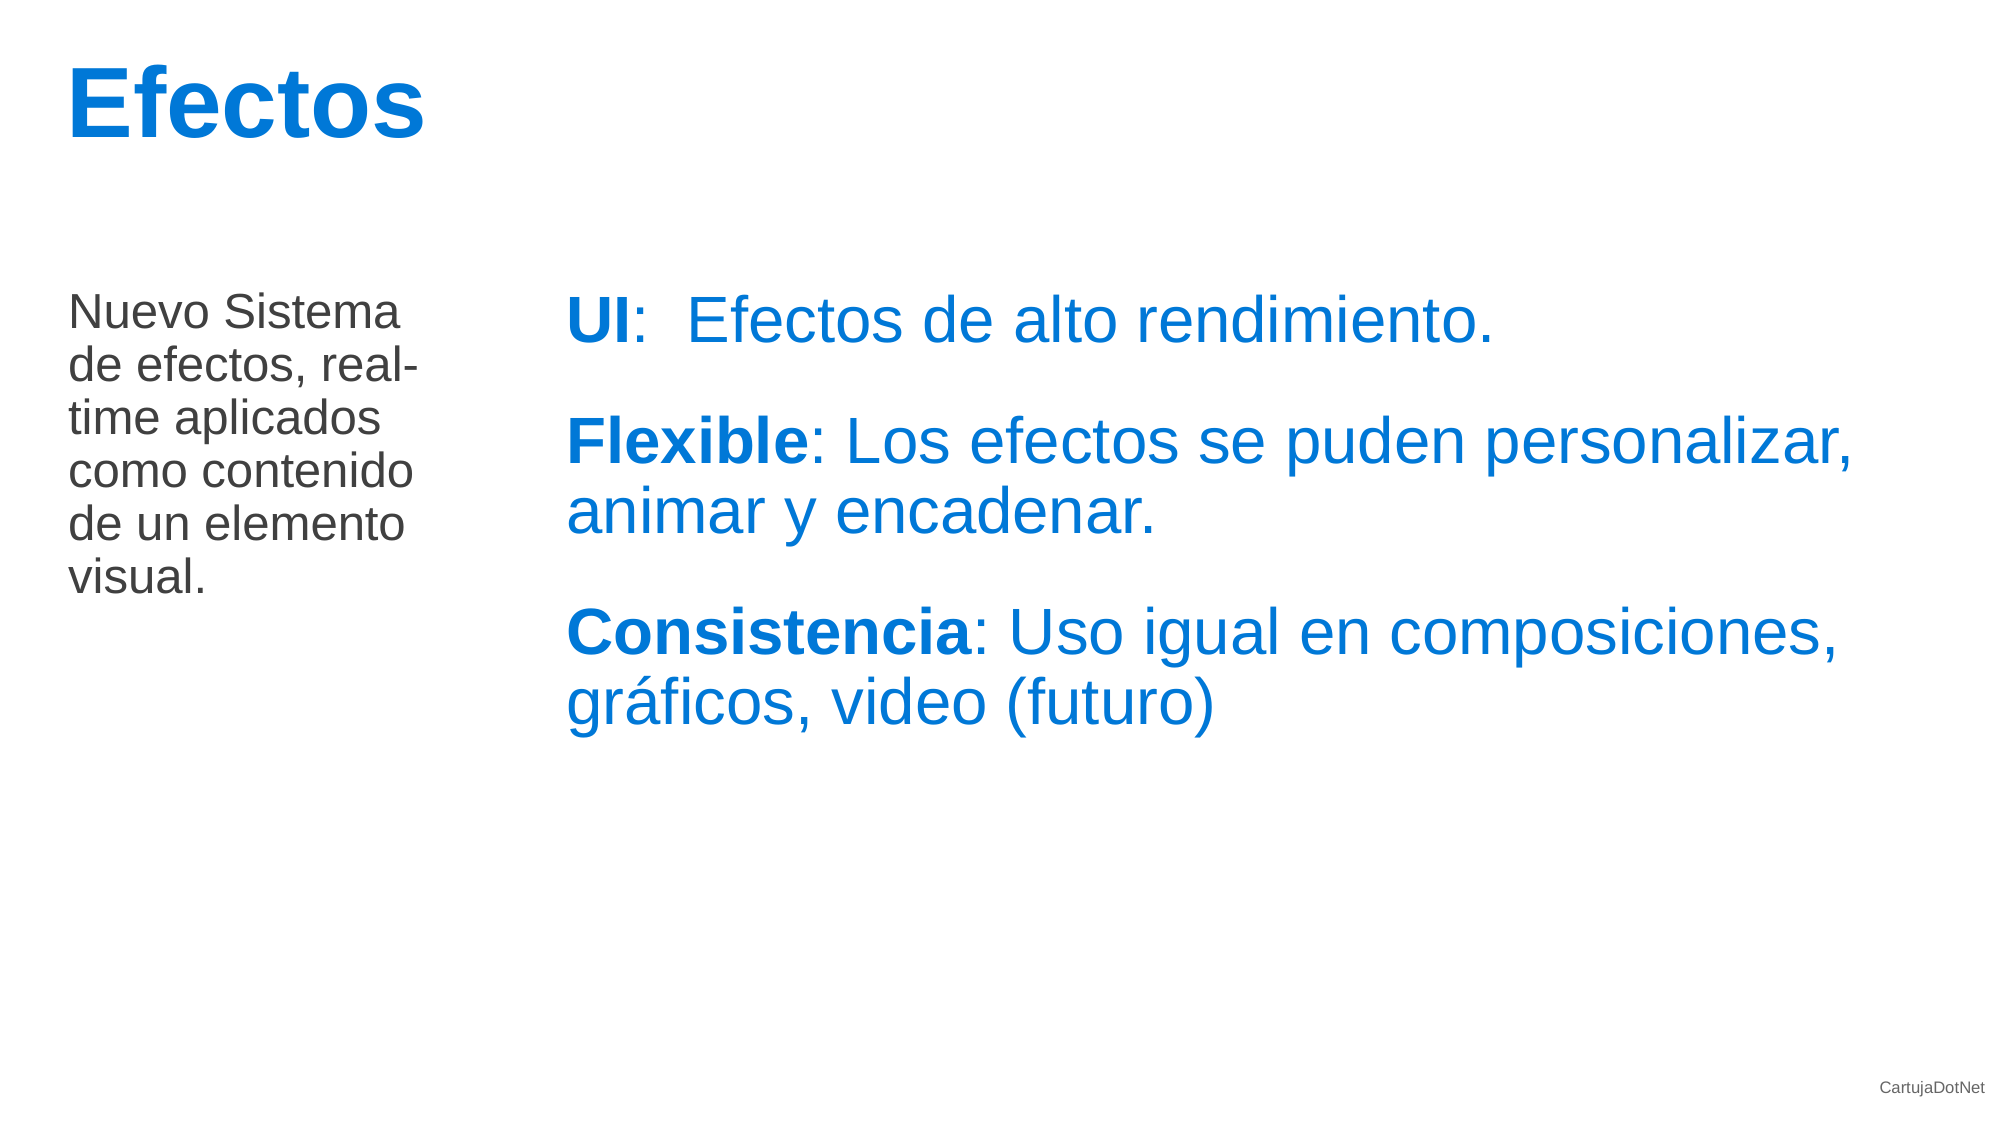

# Efectos
Nuevo Sistema de efectos, real-time aplicados como contenido de un elemento visual.
UI:  Efectos de alto rendimiento.
Flexible: Los efectos se puden personalizar, animar y encadenar.
Consistencia: Uso igual en composiciones, gráficos, video (futuro)